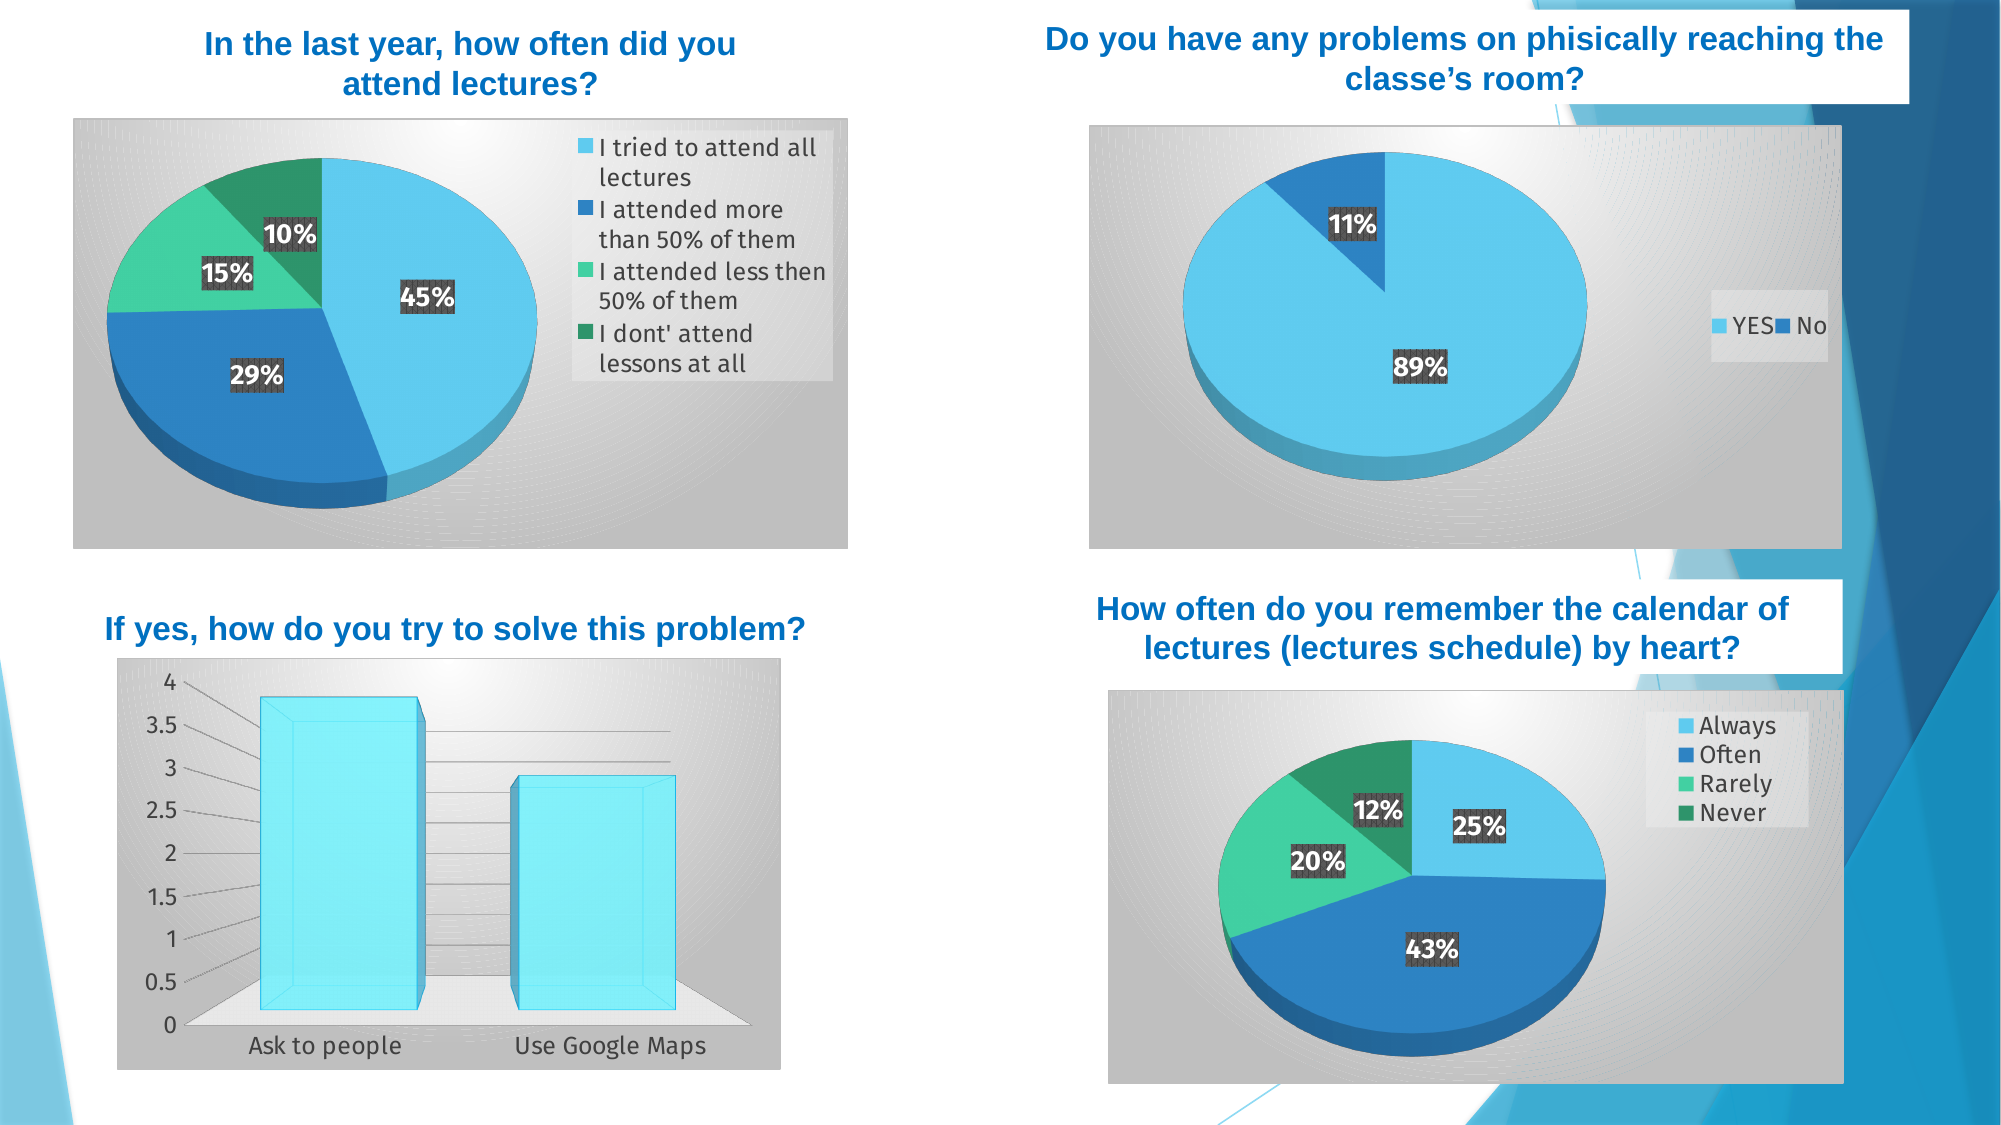

Do you have any problems on phisically reaching the classe’s room?
In the last year, how often did you attend lectures?

[unsupported chart]

[unsupported chart]

How often do you remember the calendar of lectures (lectures schedule) by heart?
If yes, how do you try to solve this problem?

[unsupported chart]

[unsupported chart]